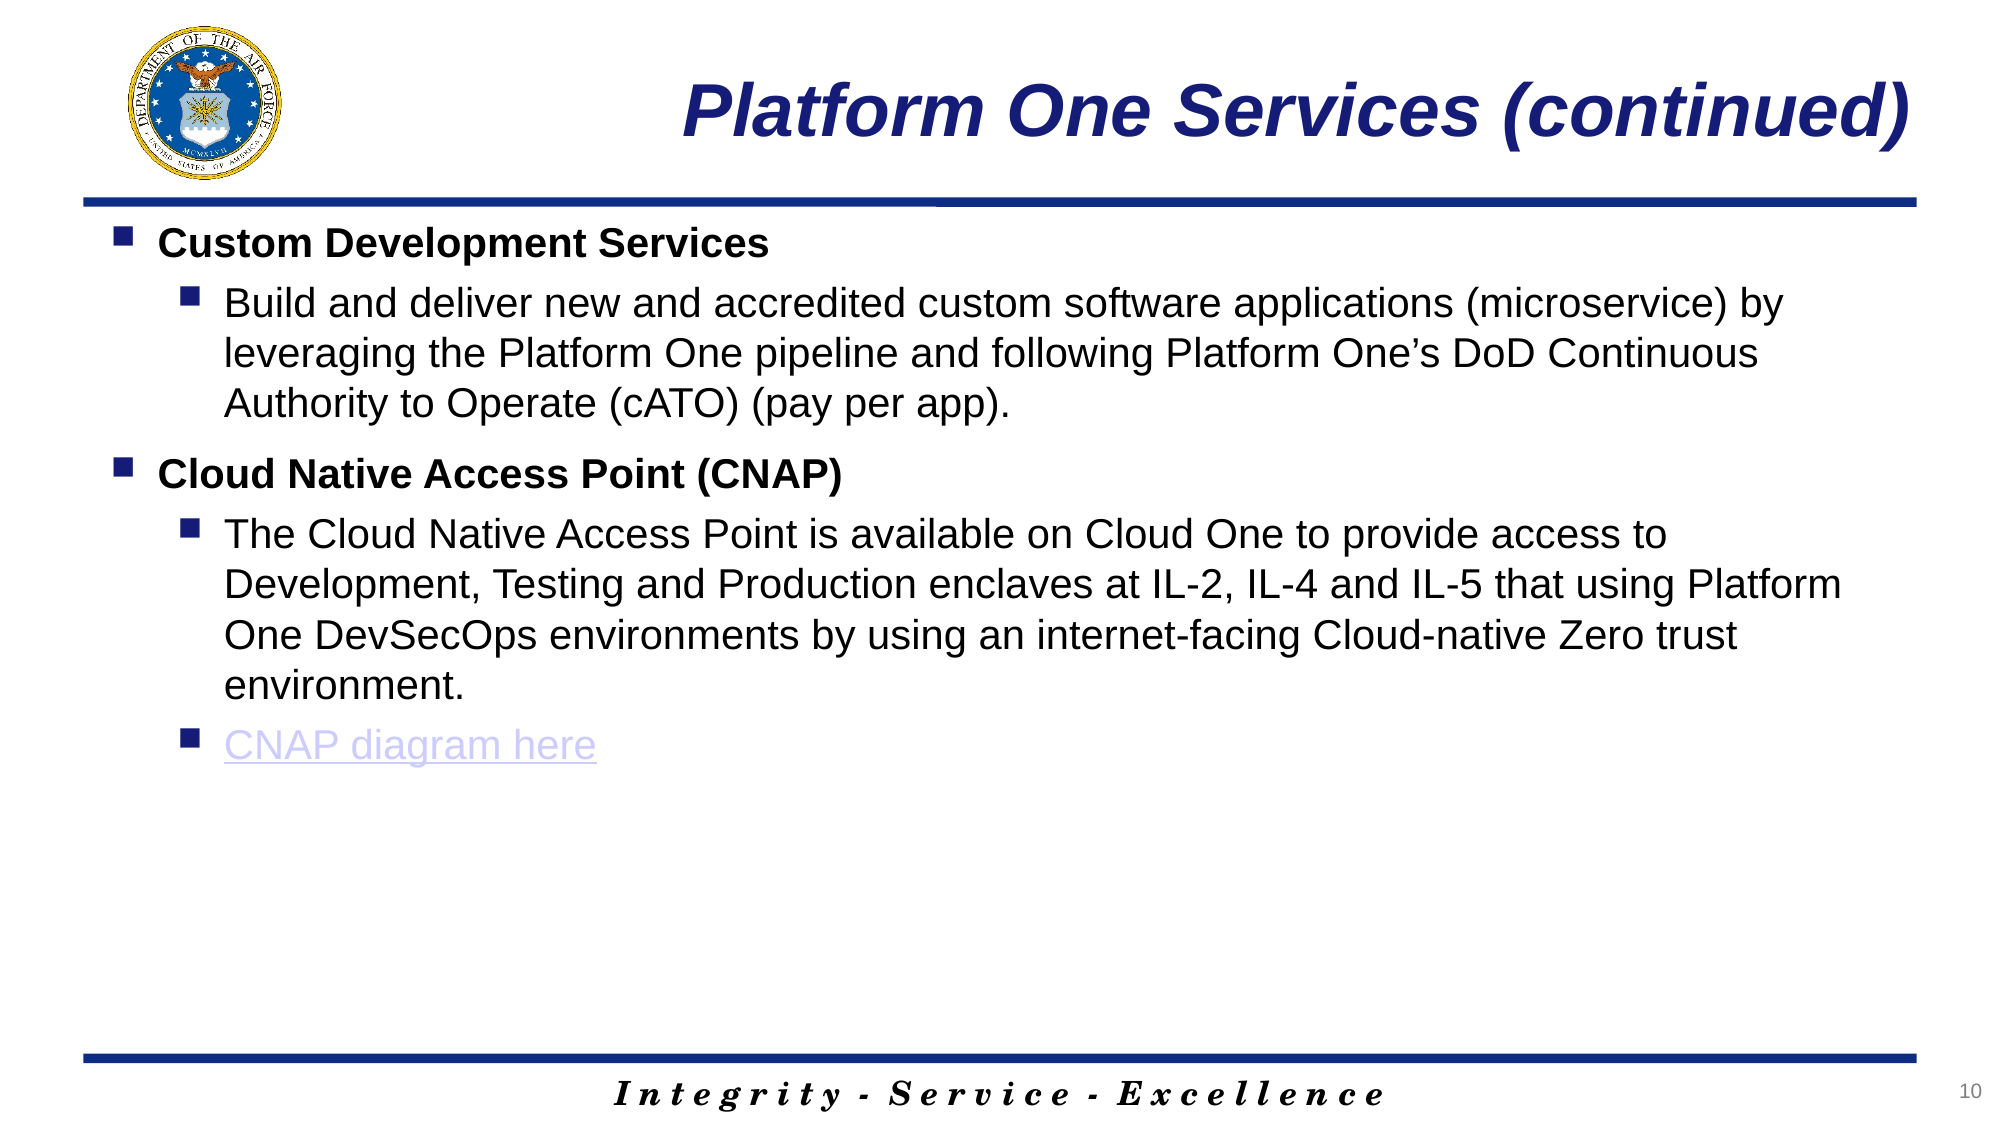

# Platform One Services (continued)
Custom Development Services
Build and deliver new and accredited custom software applications (microservice) by leveraging the Platform One pipeline and following Platform One’s DoD Continuous Authority to Operate (cATO) (pay per app).
Cloud Native Access Point (CNAP)
The Cloud Native Access Point is available on Cloud One to provide access to Development, Testing and Production enclaves at IL-2, IL-4 and IL-5 that using Platform One DevSecOps environments by using an internet-facing Cloud-native Zero trust environment.
CNAP diagram here
10